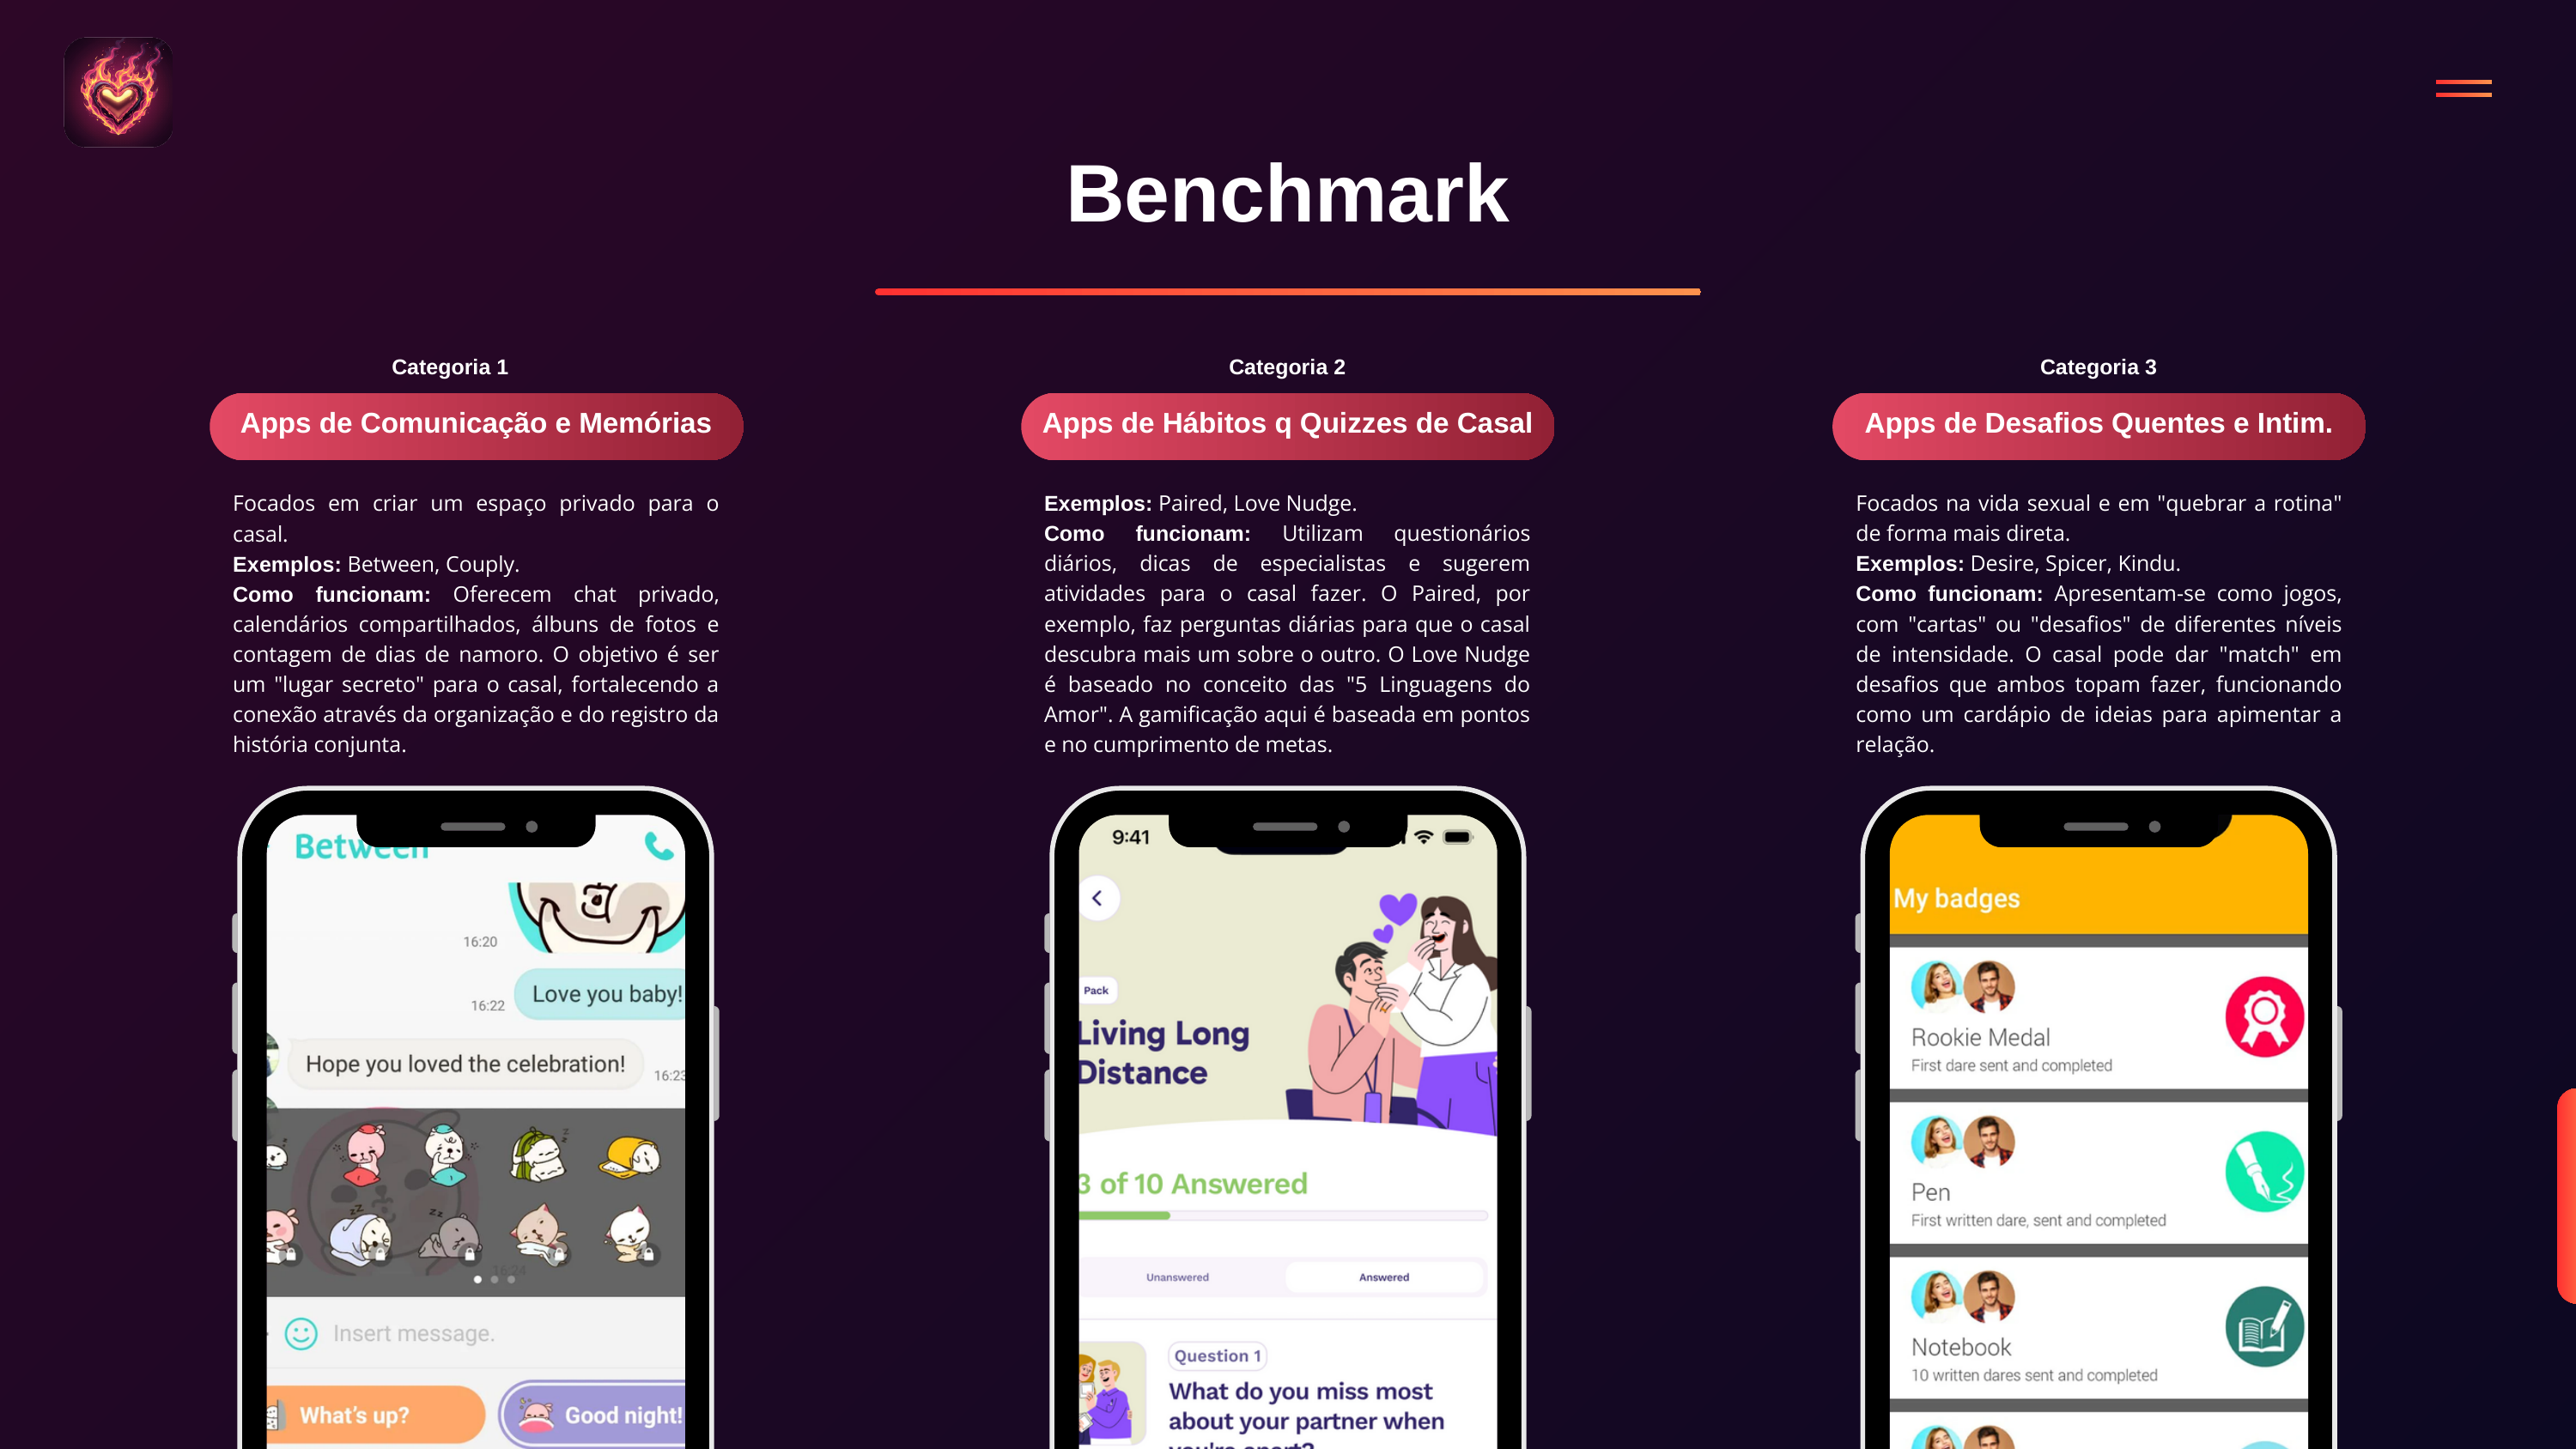

Benchmark

Categoria 1
Categoria 2
Categoria 3

Apps de Comunicação e Memórias

Apps de Hábitos q Quizzes de Casal

Apps de Desafios Quentes e Intim.
Focados em criar um espaço privado para o casal.
Exemplos: Between, Couply.
Como funcionam: Oferecem chat privado, calendários compartilhados, álbuns de fotos e contagem de dias de namoro. O objetivo é ser um "lugar secreto" para o casal, fortalecendo a conexão através da organização e do registro da história conjunta.
Exemplos: Paired, Love Nudge.
Como funcionam: Utilizam questionários diários, dicas de especialistas e sugerem atividades para o casal fazer. O Paired, por exemplo, faz perguntas diárias para que o casal descubra mais um sobre o outro. O Love Nudge é baseado no conceito das "5 Linguagens do Amor". A gamificação aqui é baseada em pontos e no cumprimento de metas.

Focados na vida sexual e em "quebrar a rotina" de forma mais direta.
Exemplos: Desire, Spicer, Kindu.
Como funcionam: Apresentam-se como jogos, com "cartas" ou "desafios" de diferentes níveis de intensidade. O casal pode dar "match" em desafios que ambos topam fazer, funcionando como um cardápio de ideias para apimentar a relação.